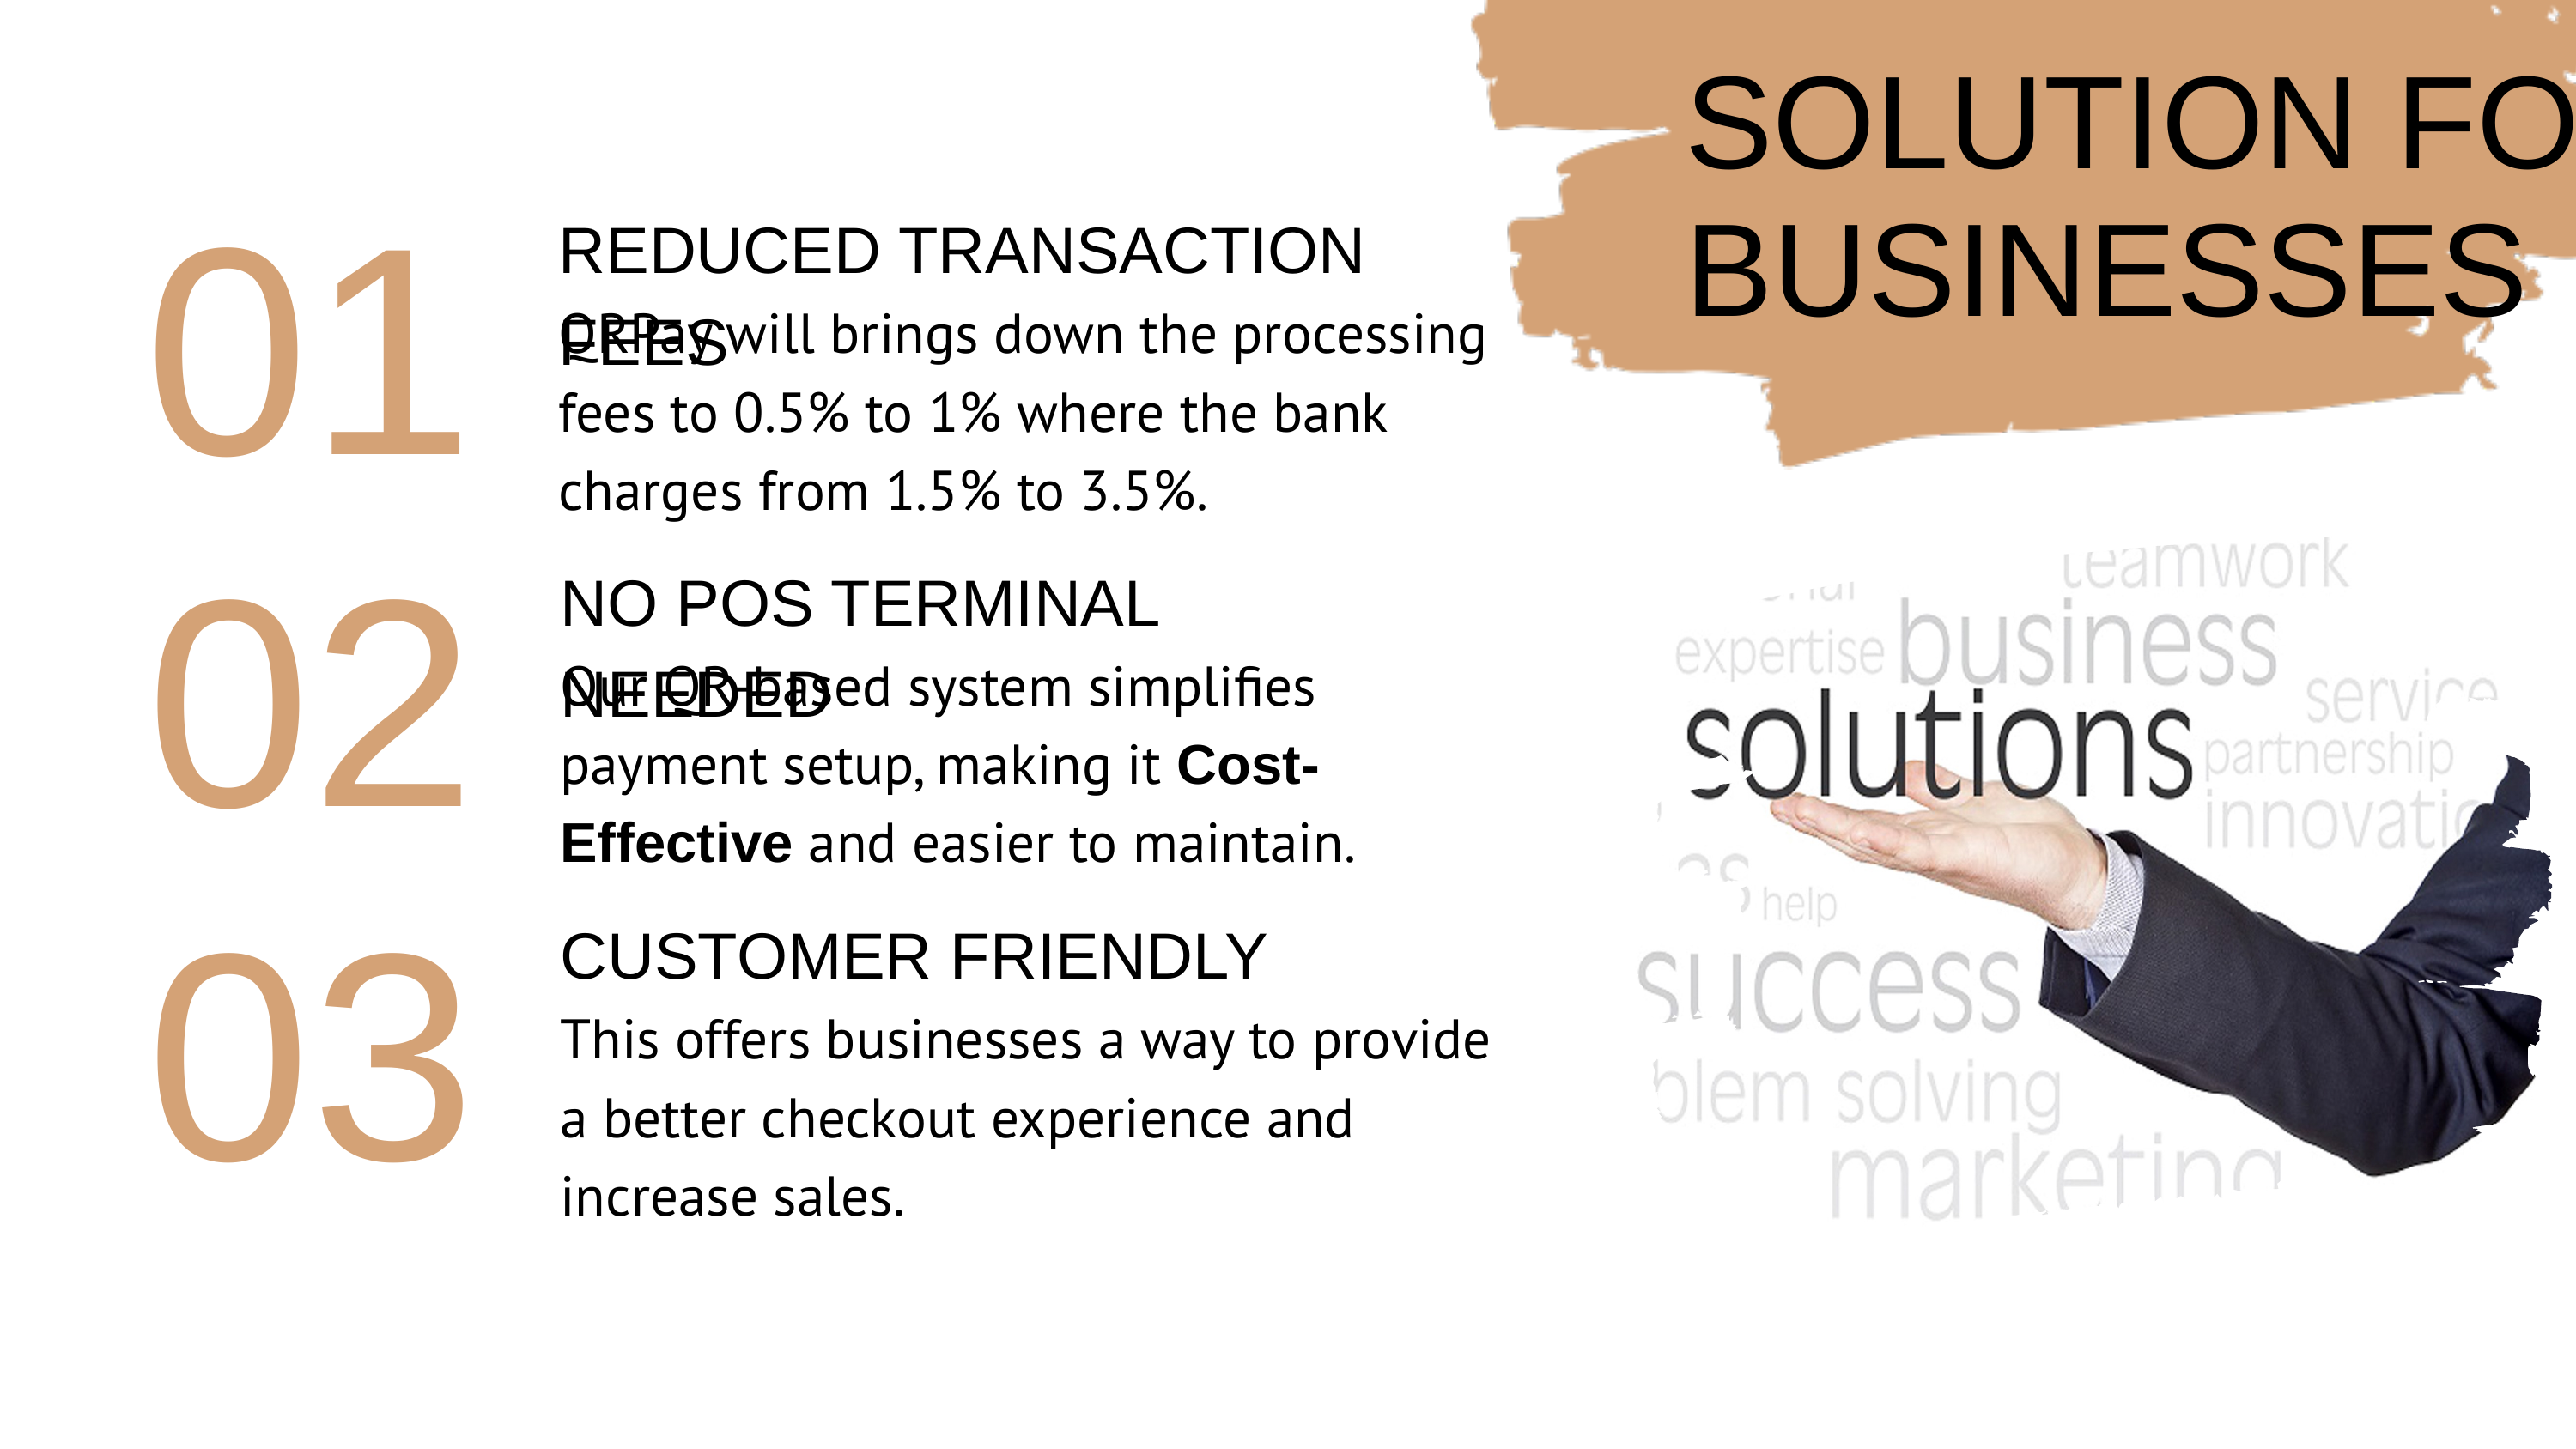

SOLUTION FOR BUSINESSES
01
REDUCED TRANSACTION FEES
QRPay will brings down the processing fees to 0.5% to 1% where the bank charges from 1.5% to 3.5%.
02

NO POS TERMINAL NEEDED
Our QR-based system simplifies payment setup, making it Cost-Effective and easier to maintain.
03
CUSTOMER FRIENDLY
This offers businesses a way to provide a better checkout experience and increase sales.